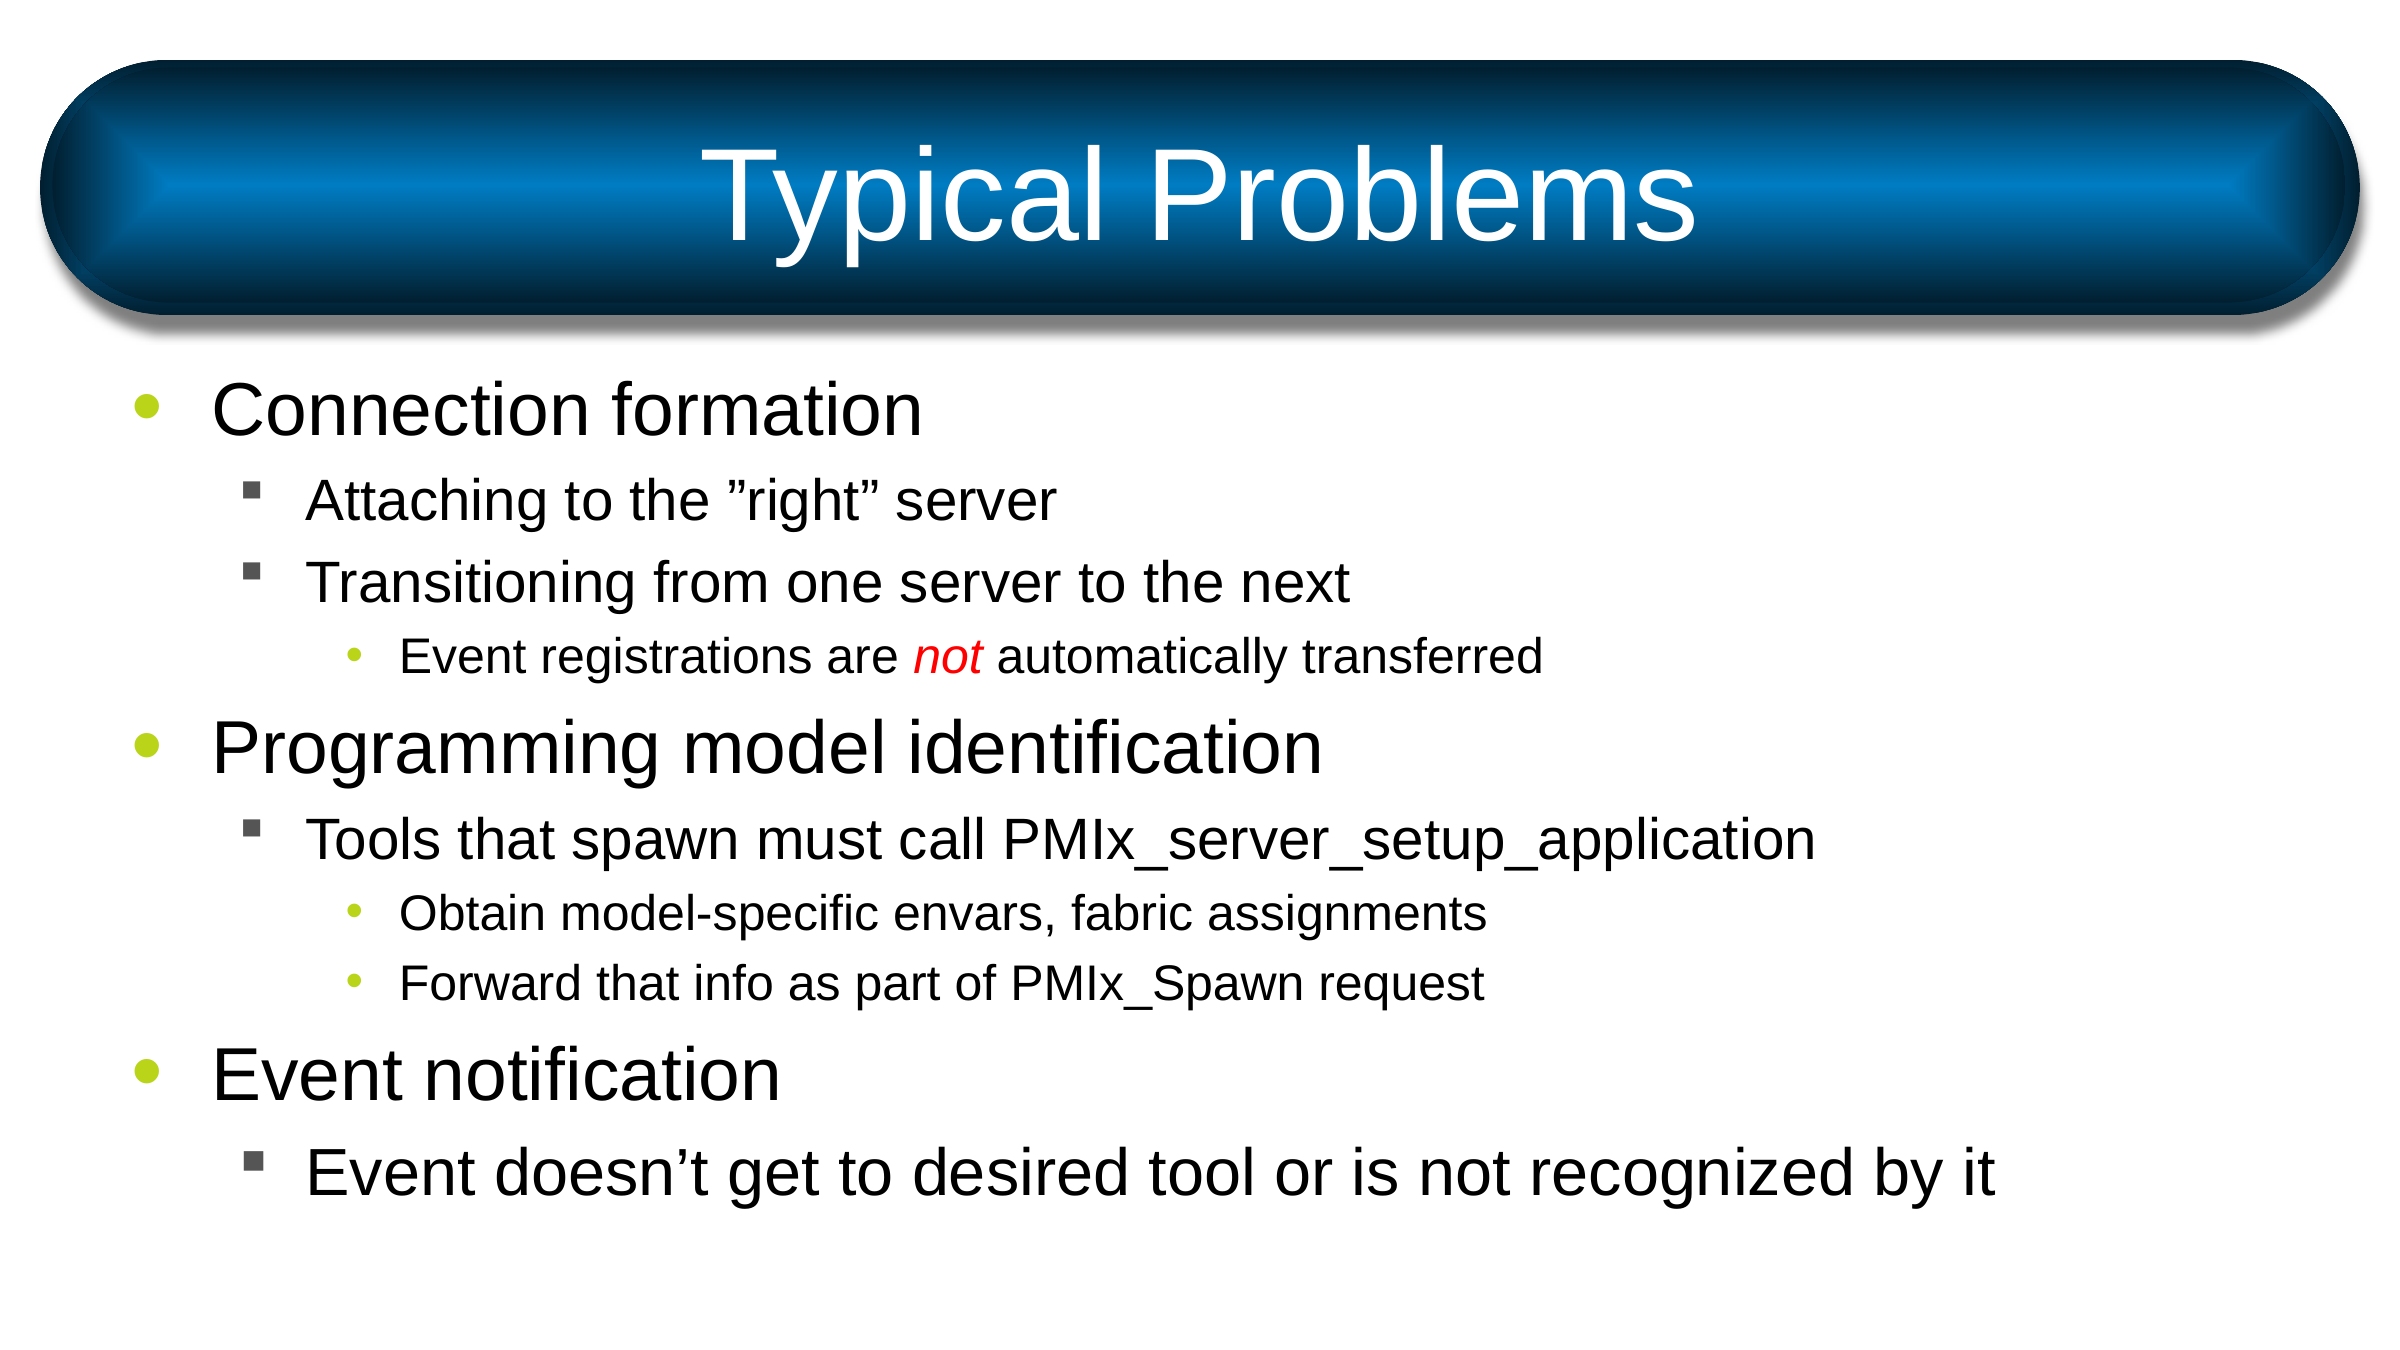

# Typical Problems
Connection formation
Attaching to the ”right” server
Transitioning from one server to the next
Event registrations are not automatically transferred
Programming model identification
Tools that spawn must call PMIx_server_setup_application
Obtain model-specific envars, fabric assignments
Forward that info as part of PMIx_Spawn request
Event notification
Event doesn’t get to desired tool or is not recognized by it